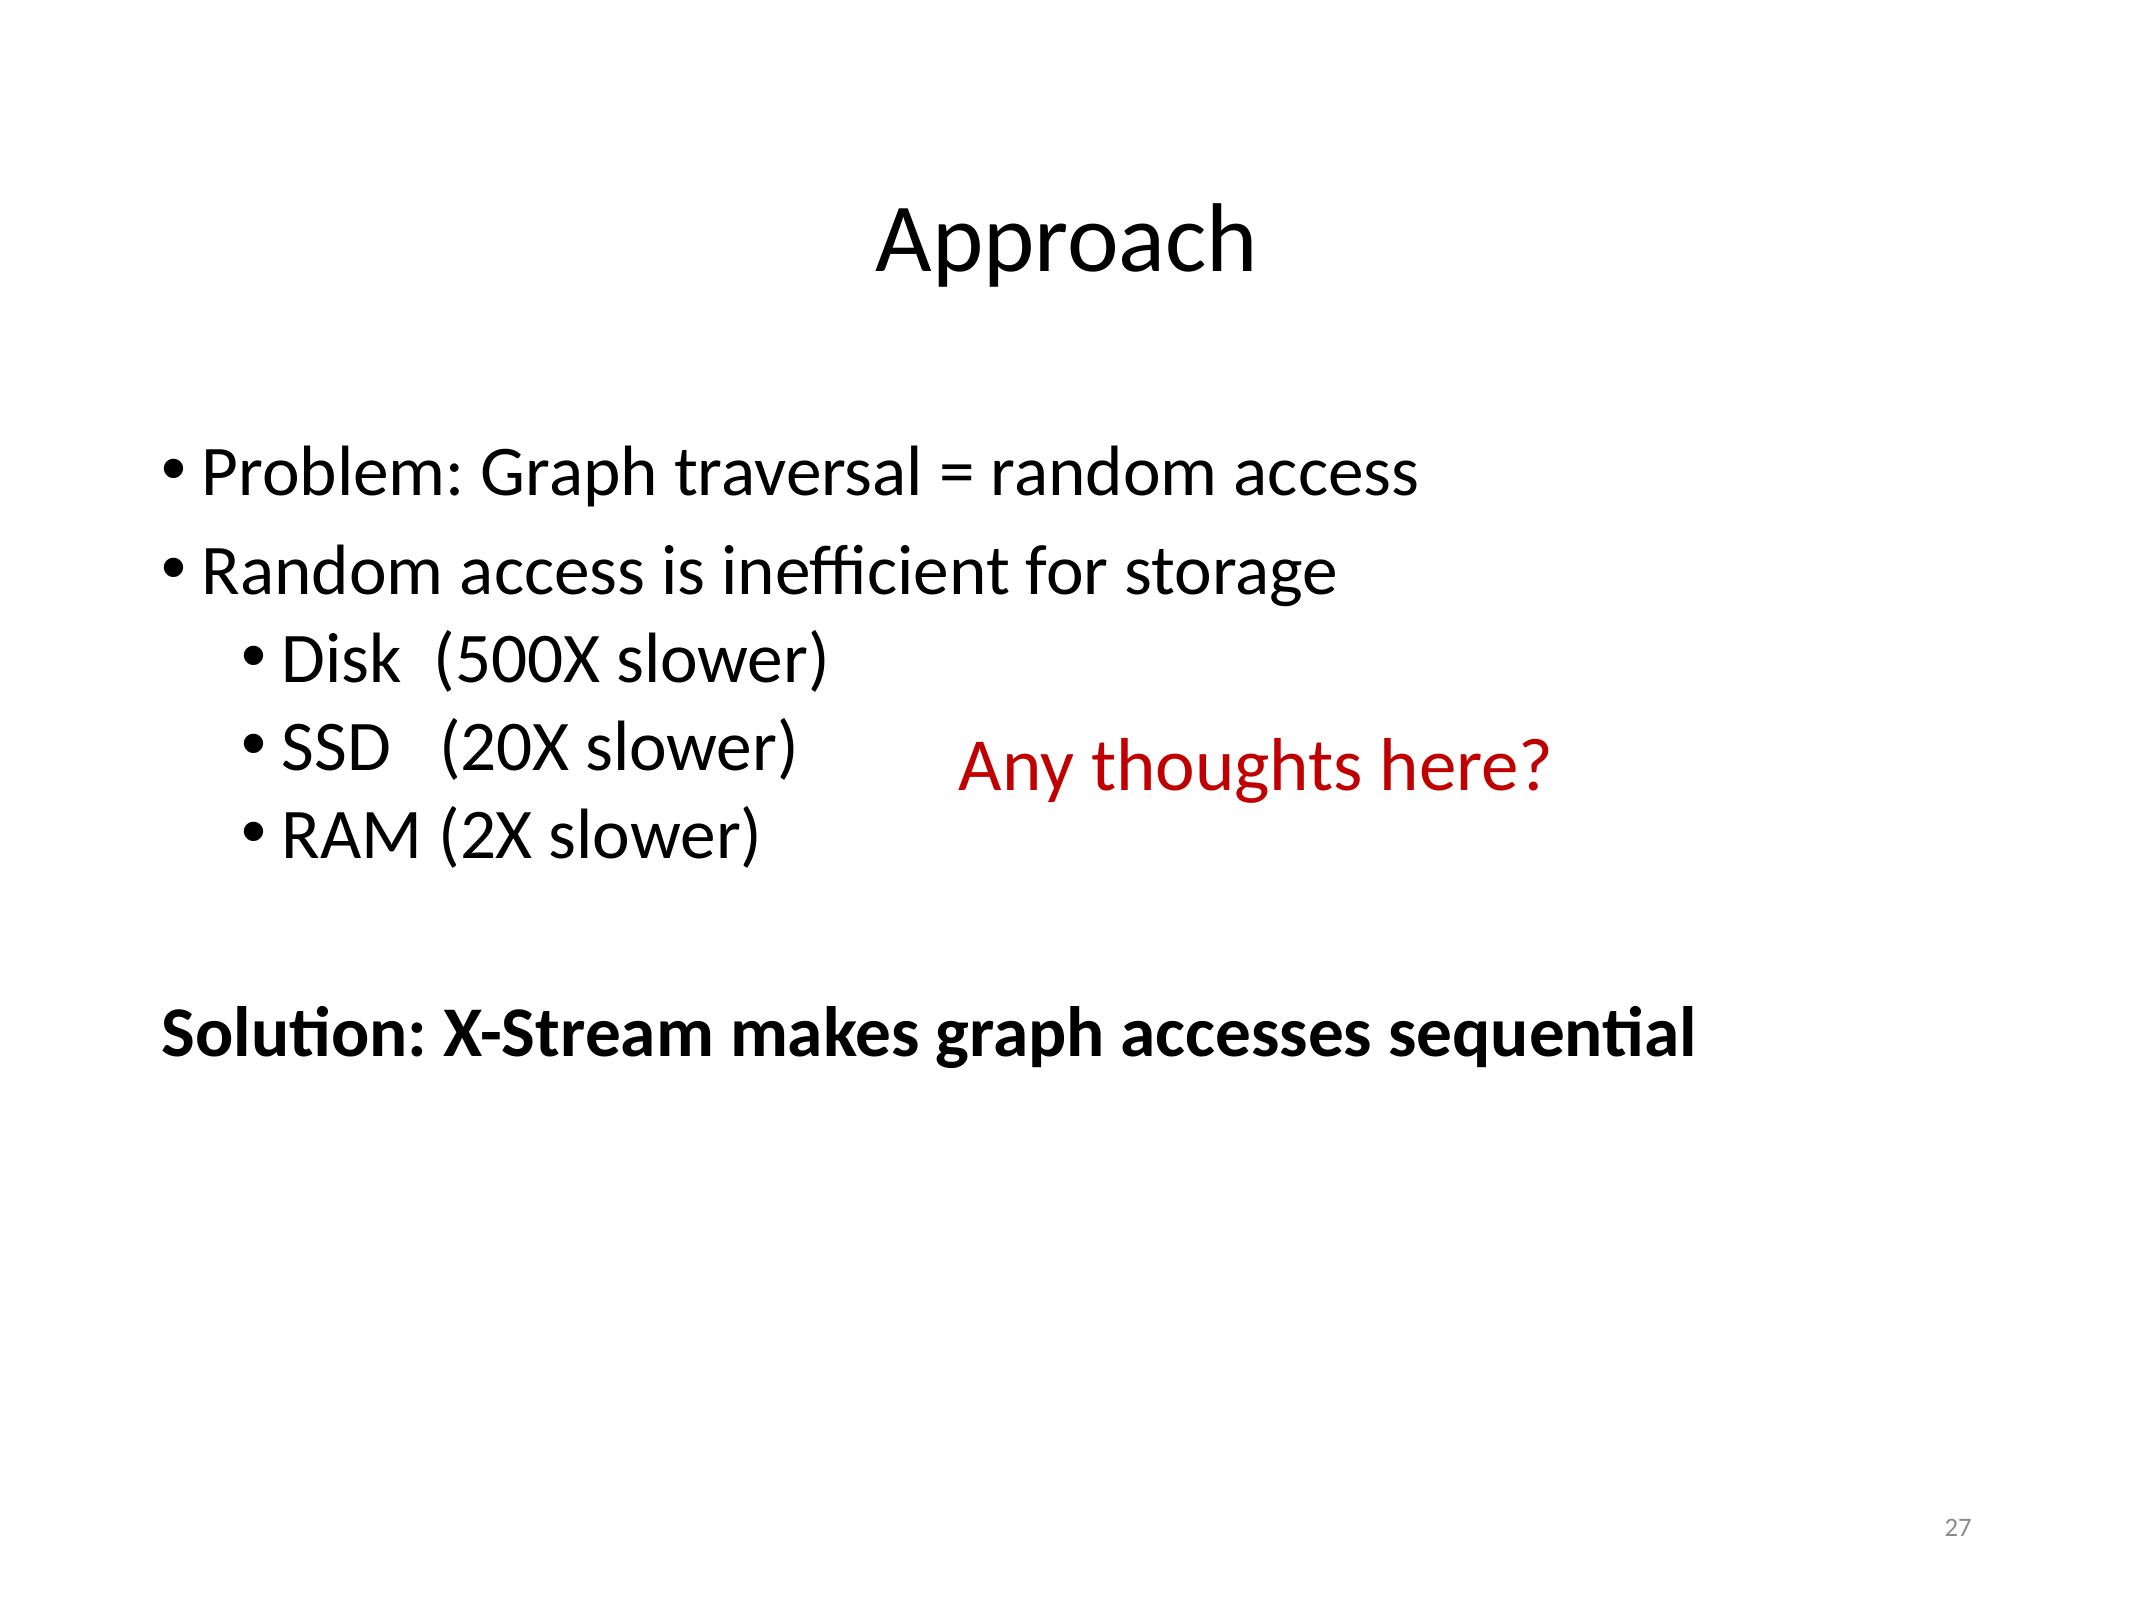

# Approach
Problem: Graph traversal = random access
Random access is inefficient for storage
Disk  (500X slower)
SSD   (20X slower)
RAM (2X slower)

Solution: X-Stream makes graph accesses sequential
Any thoughts here?
27